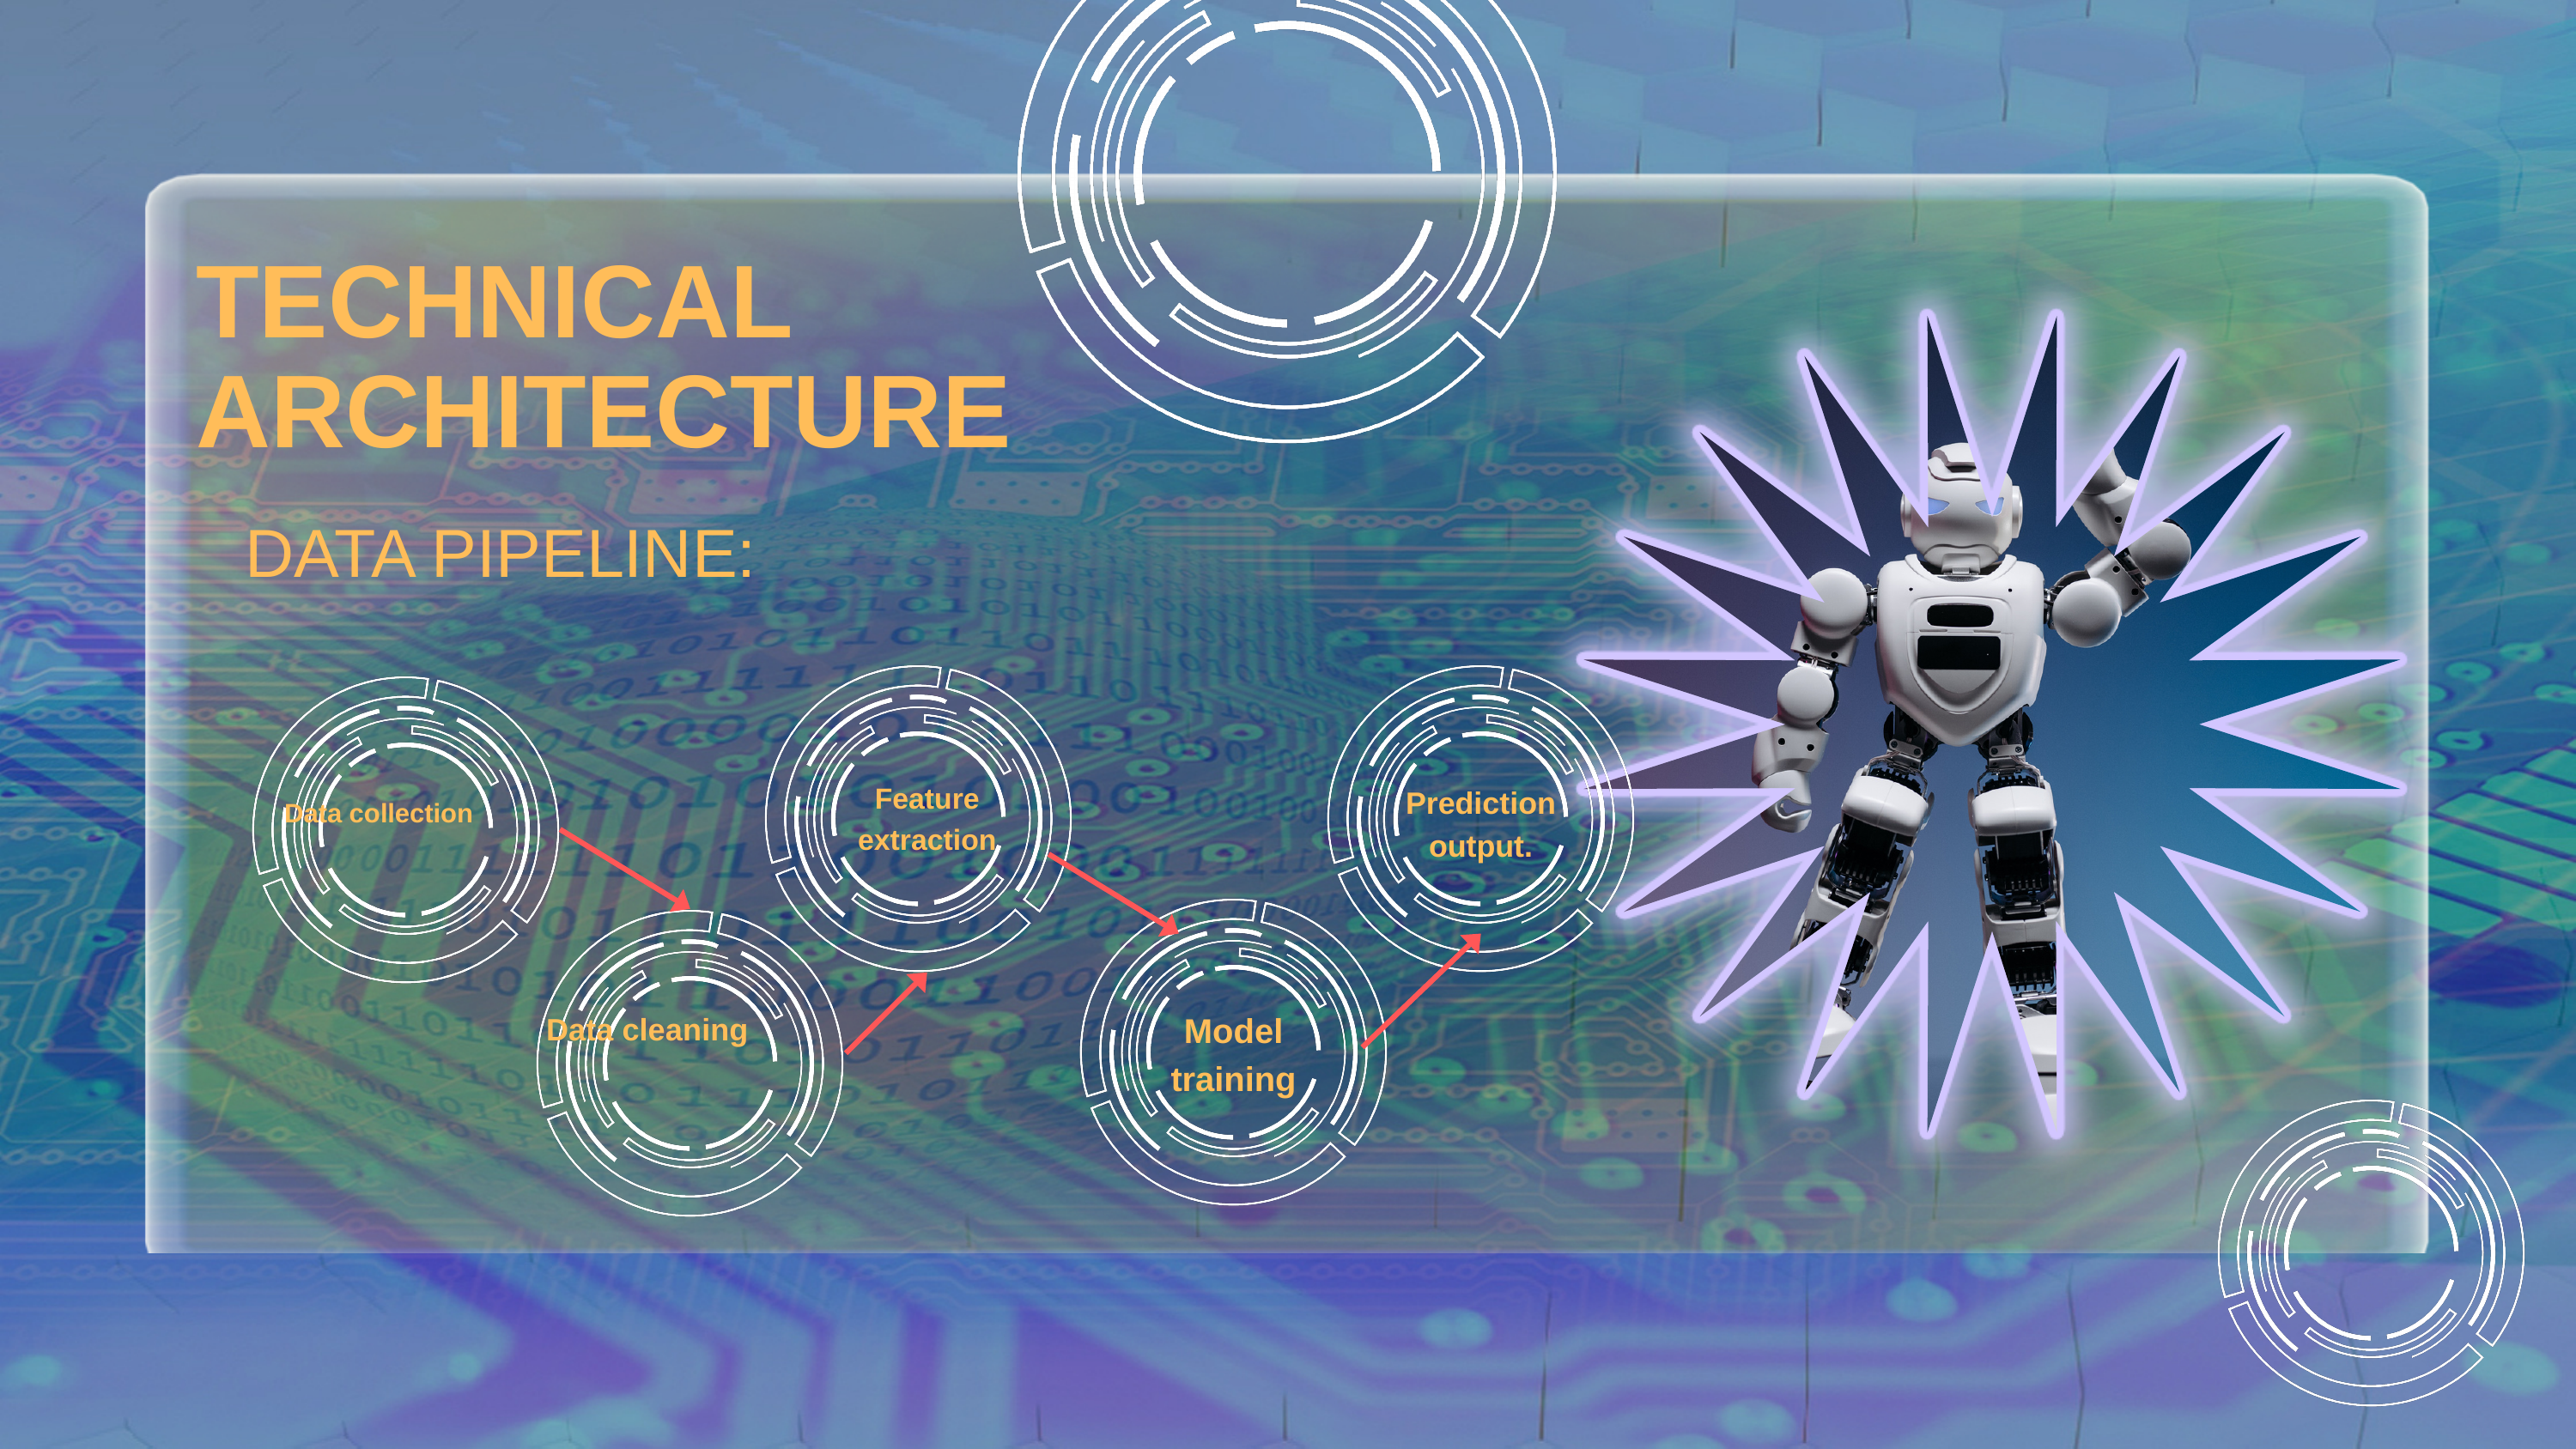

TECHNICAL ARCHITECTURE

DATA PIPELINE:

Feature extraction
Prediction output.
Data collection

Model training
Data cleaning